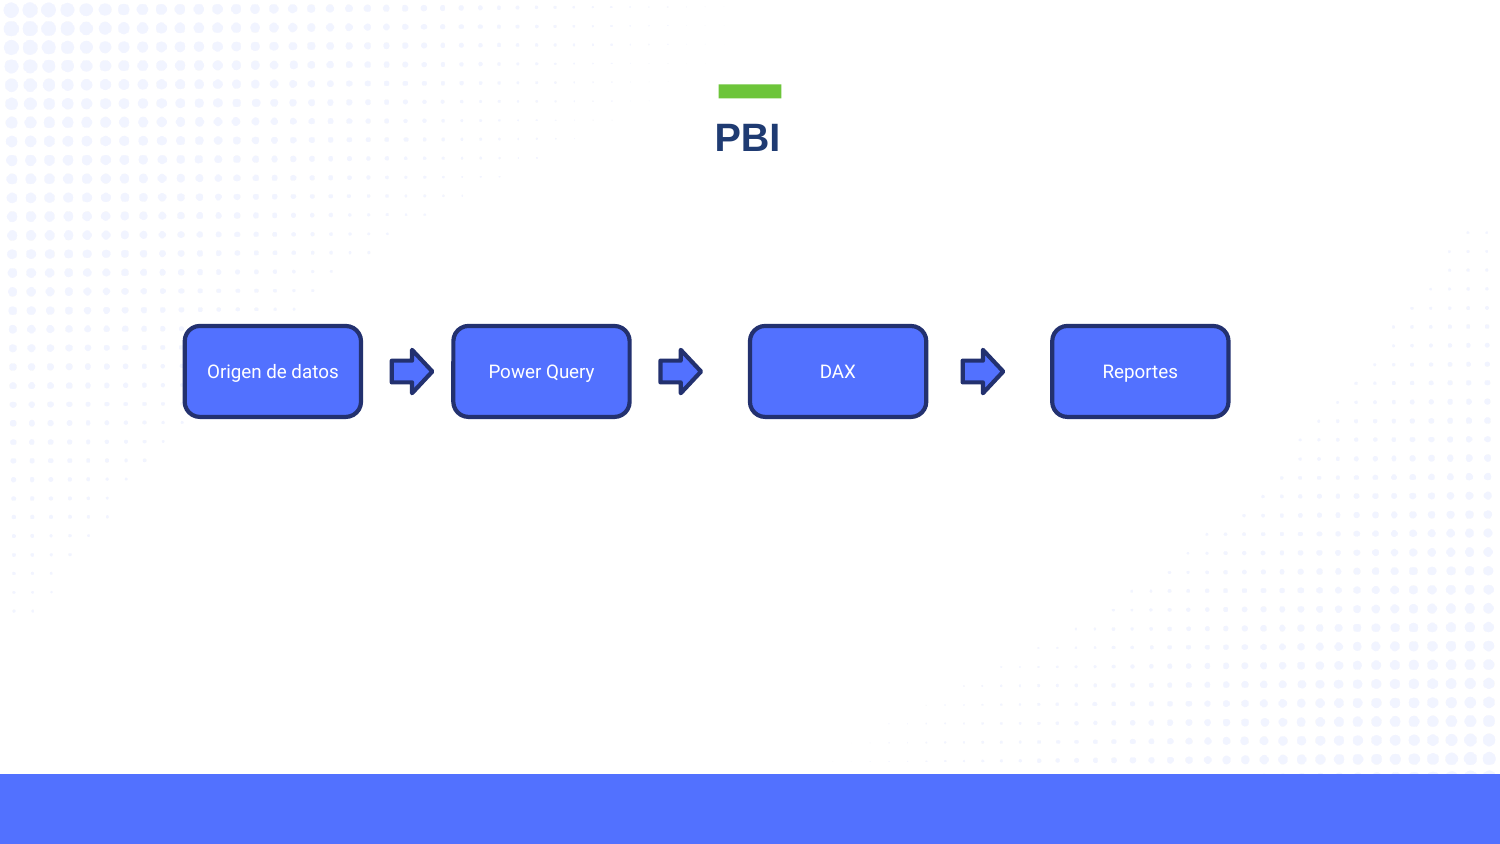

PBI
Origen de datos
Power Query
DAX
Reportes